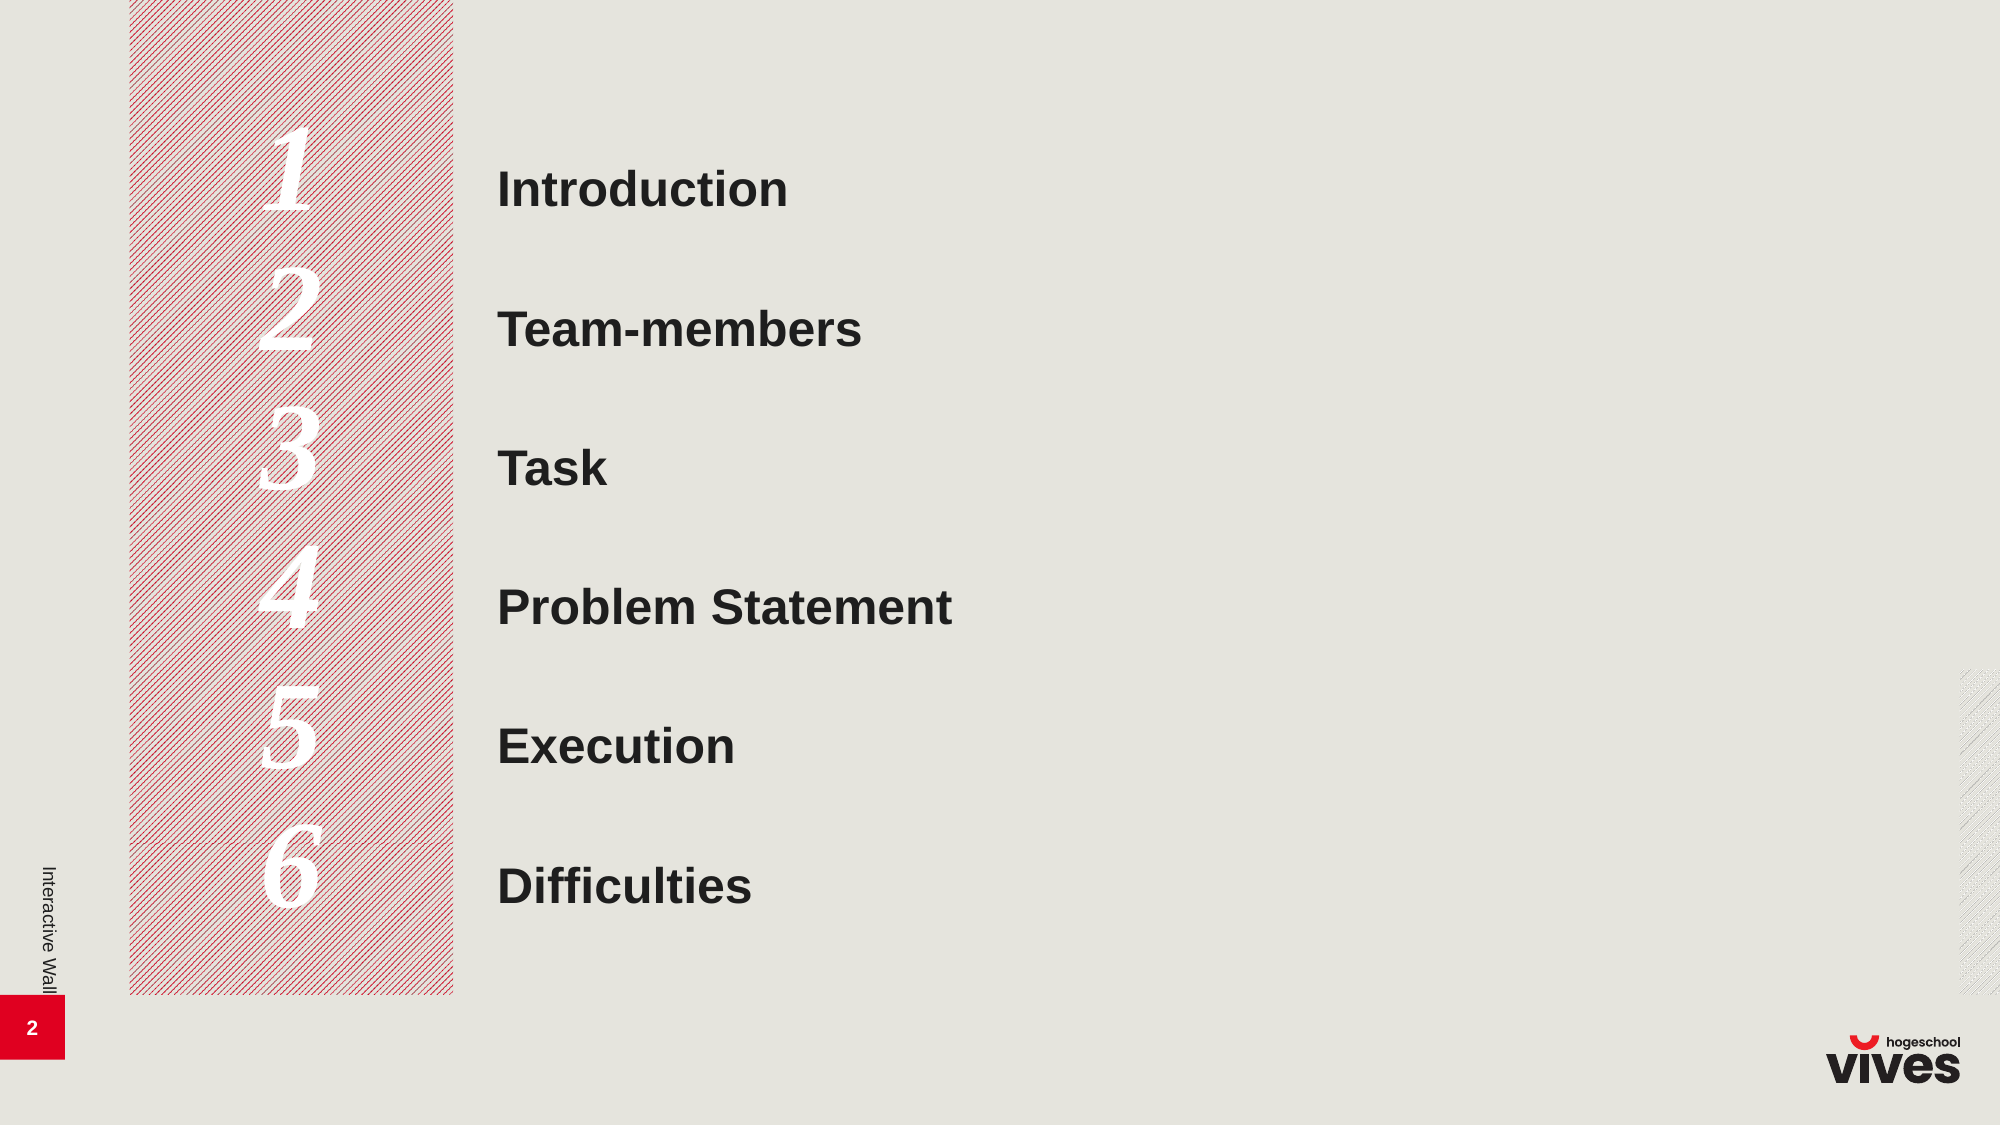

1
Introduction

2
Team-members

3
Task

4
Problem Statement

5
Execution

6
Interactive Wall
Difficulties